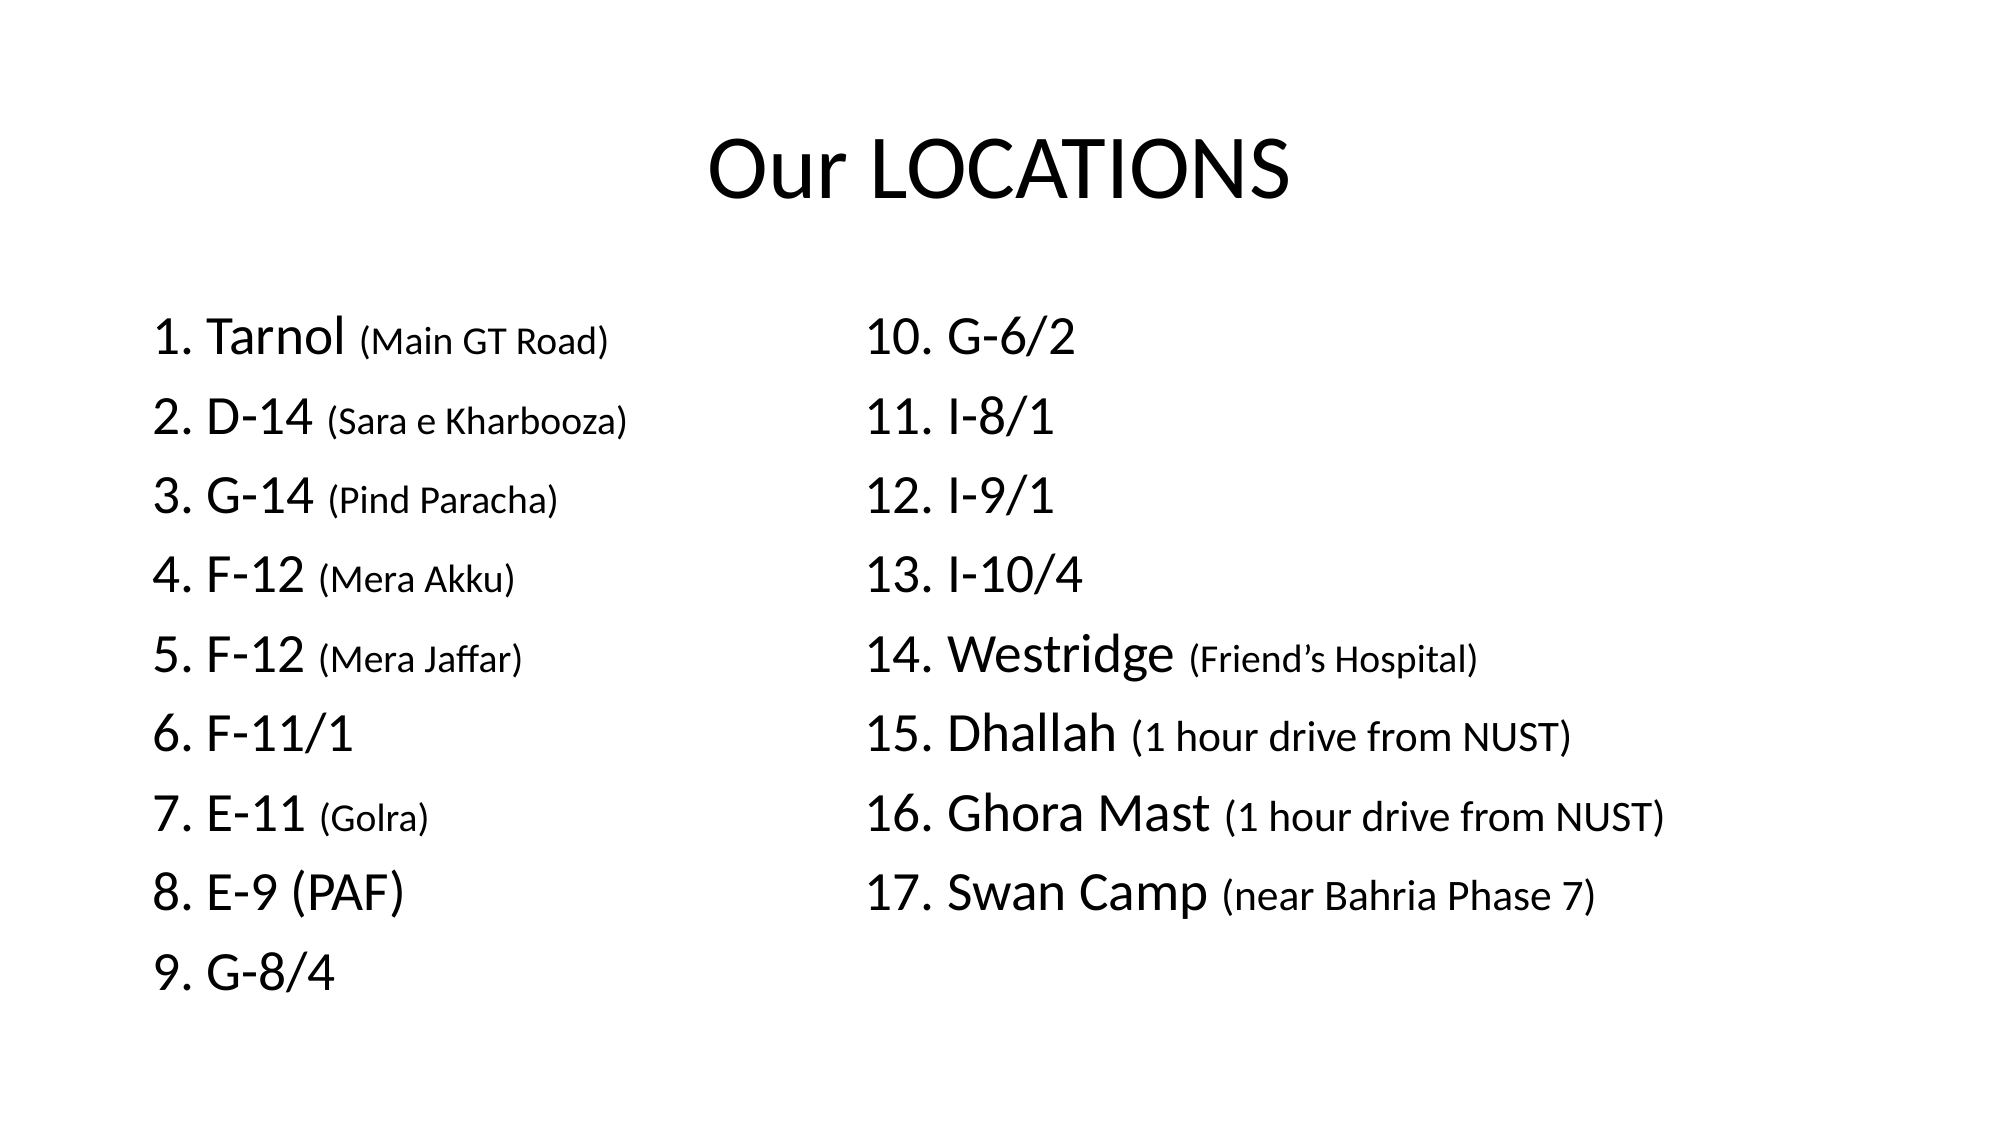

# Our LOCATIONS
1. Tarnol (Main GT Road)		10. G-6/2
2. D-14 (Sara e Kharbooza)		11. I-8/1
3. G-14 (Pind Paracha)			12. I-9/1
4. F-12 (Mera Akku)			13. I-10/4
5. F-12 (Mera Jaffar)			14. Westridge (Friend’s Hospital)
6. F-11/1				15. Dhallah (1 hour drive from NUST)
7. E-11 (Golra)				16. Ghora Mast (1 hour drive from NUST)
8. E-9 (PAF)				17. Swan Camp (near Bahria Phase 7)
9. G-8/4